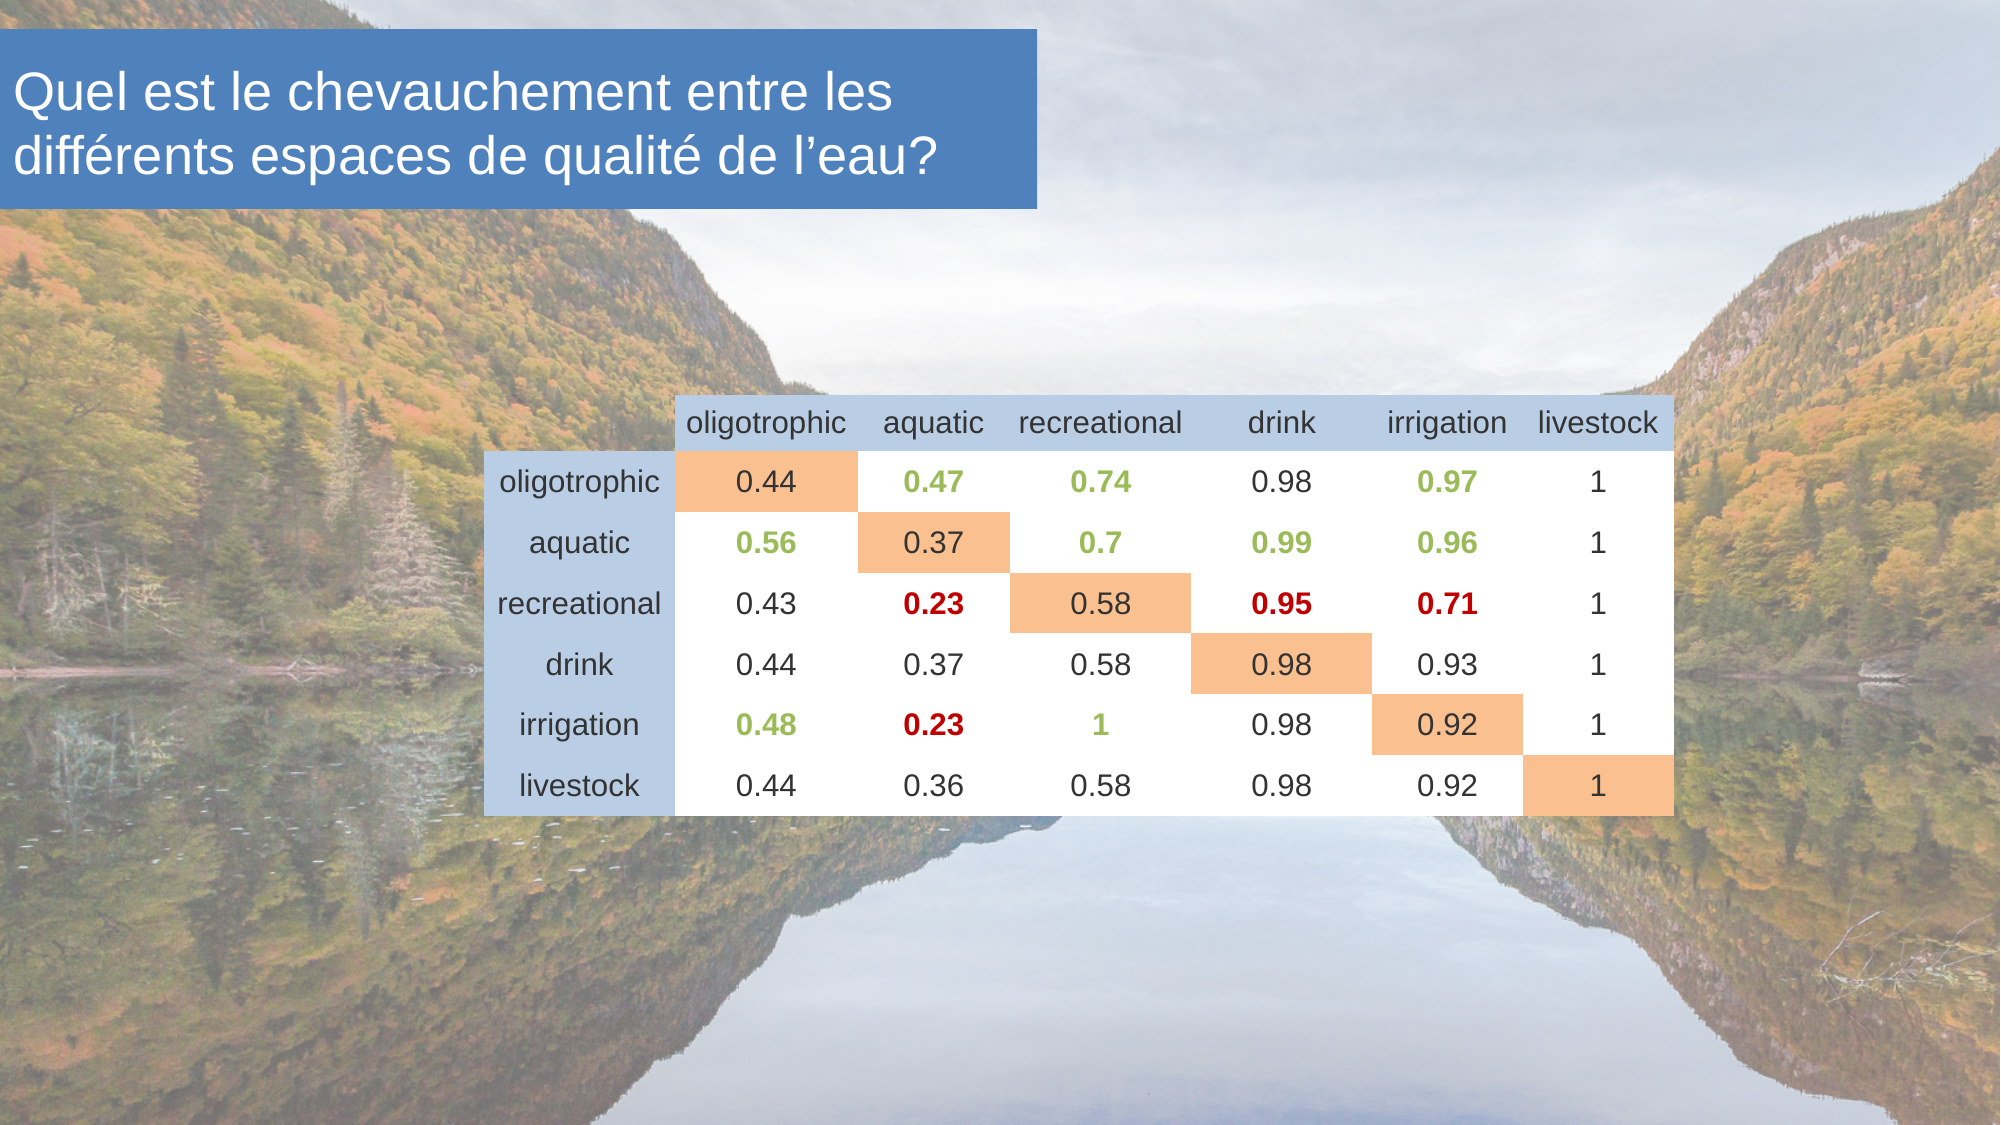

Quel est le chevauchement entre les différents espaces de qualité de l’eau?
|  | oligotrophic | aquatic | recreational | drink | irrigation | livestock |
| --- | --- | --- | --- | --- | --- | --- |
| oligotrophic | 0.44 | 0.47 | 0.74 | 0.98 | 0.97 | 1 |
| aquatic | 0.56 | 0.37 | 0.7 | 0.99 | 0.96 | 1 |
| recreational | 0.43 | 0.23 | 0.58 | 0.95 | 0.71 | 1 |
| drink | 0.44 | 0.37 | 0.58 | 0.98 | 0.93 | 1 |
| irrigation | 0.48 | 0.23 | 1 | 0.98 | 0.92 | 1 |
| livestock | 0.44 | 0.36 | 0.58 | 0.98 | 0.92 | 1 |